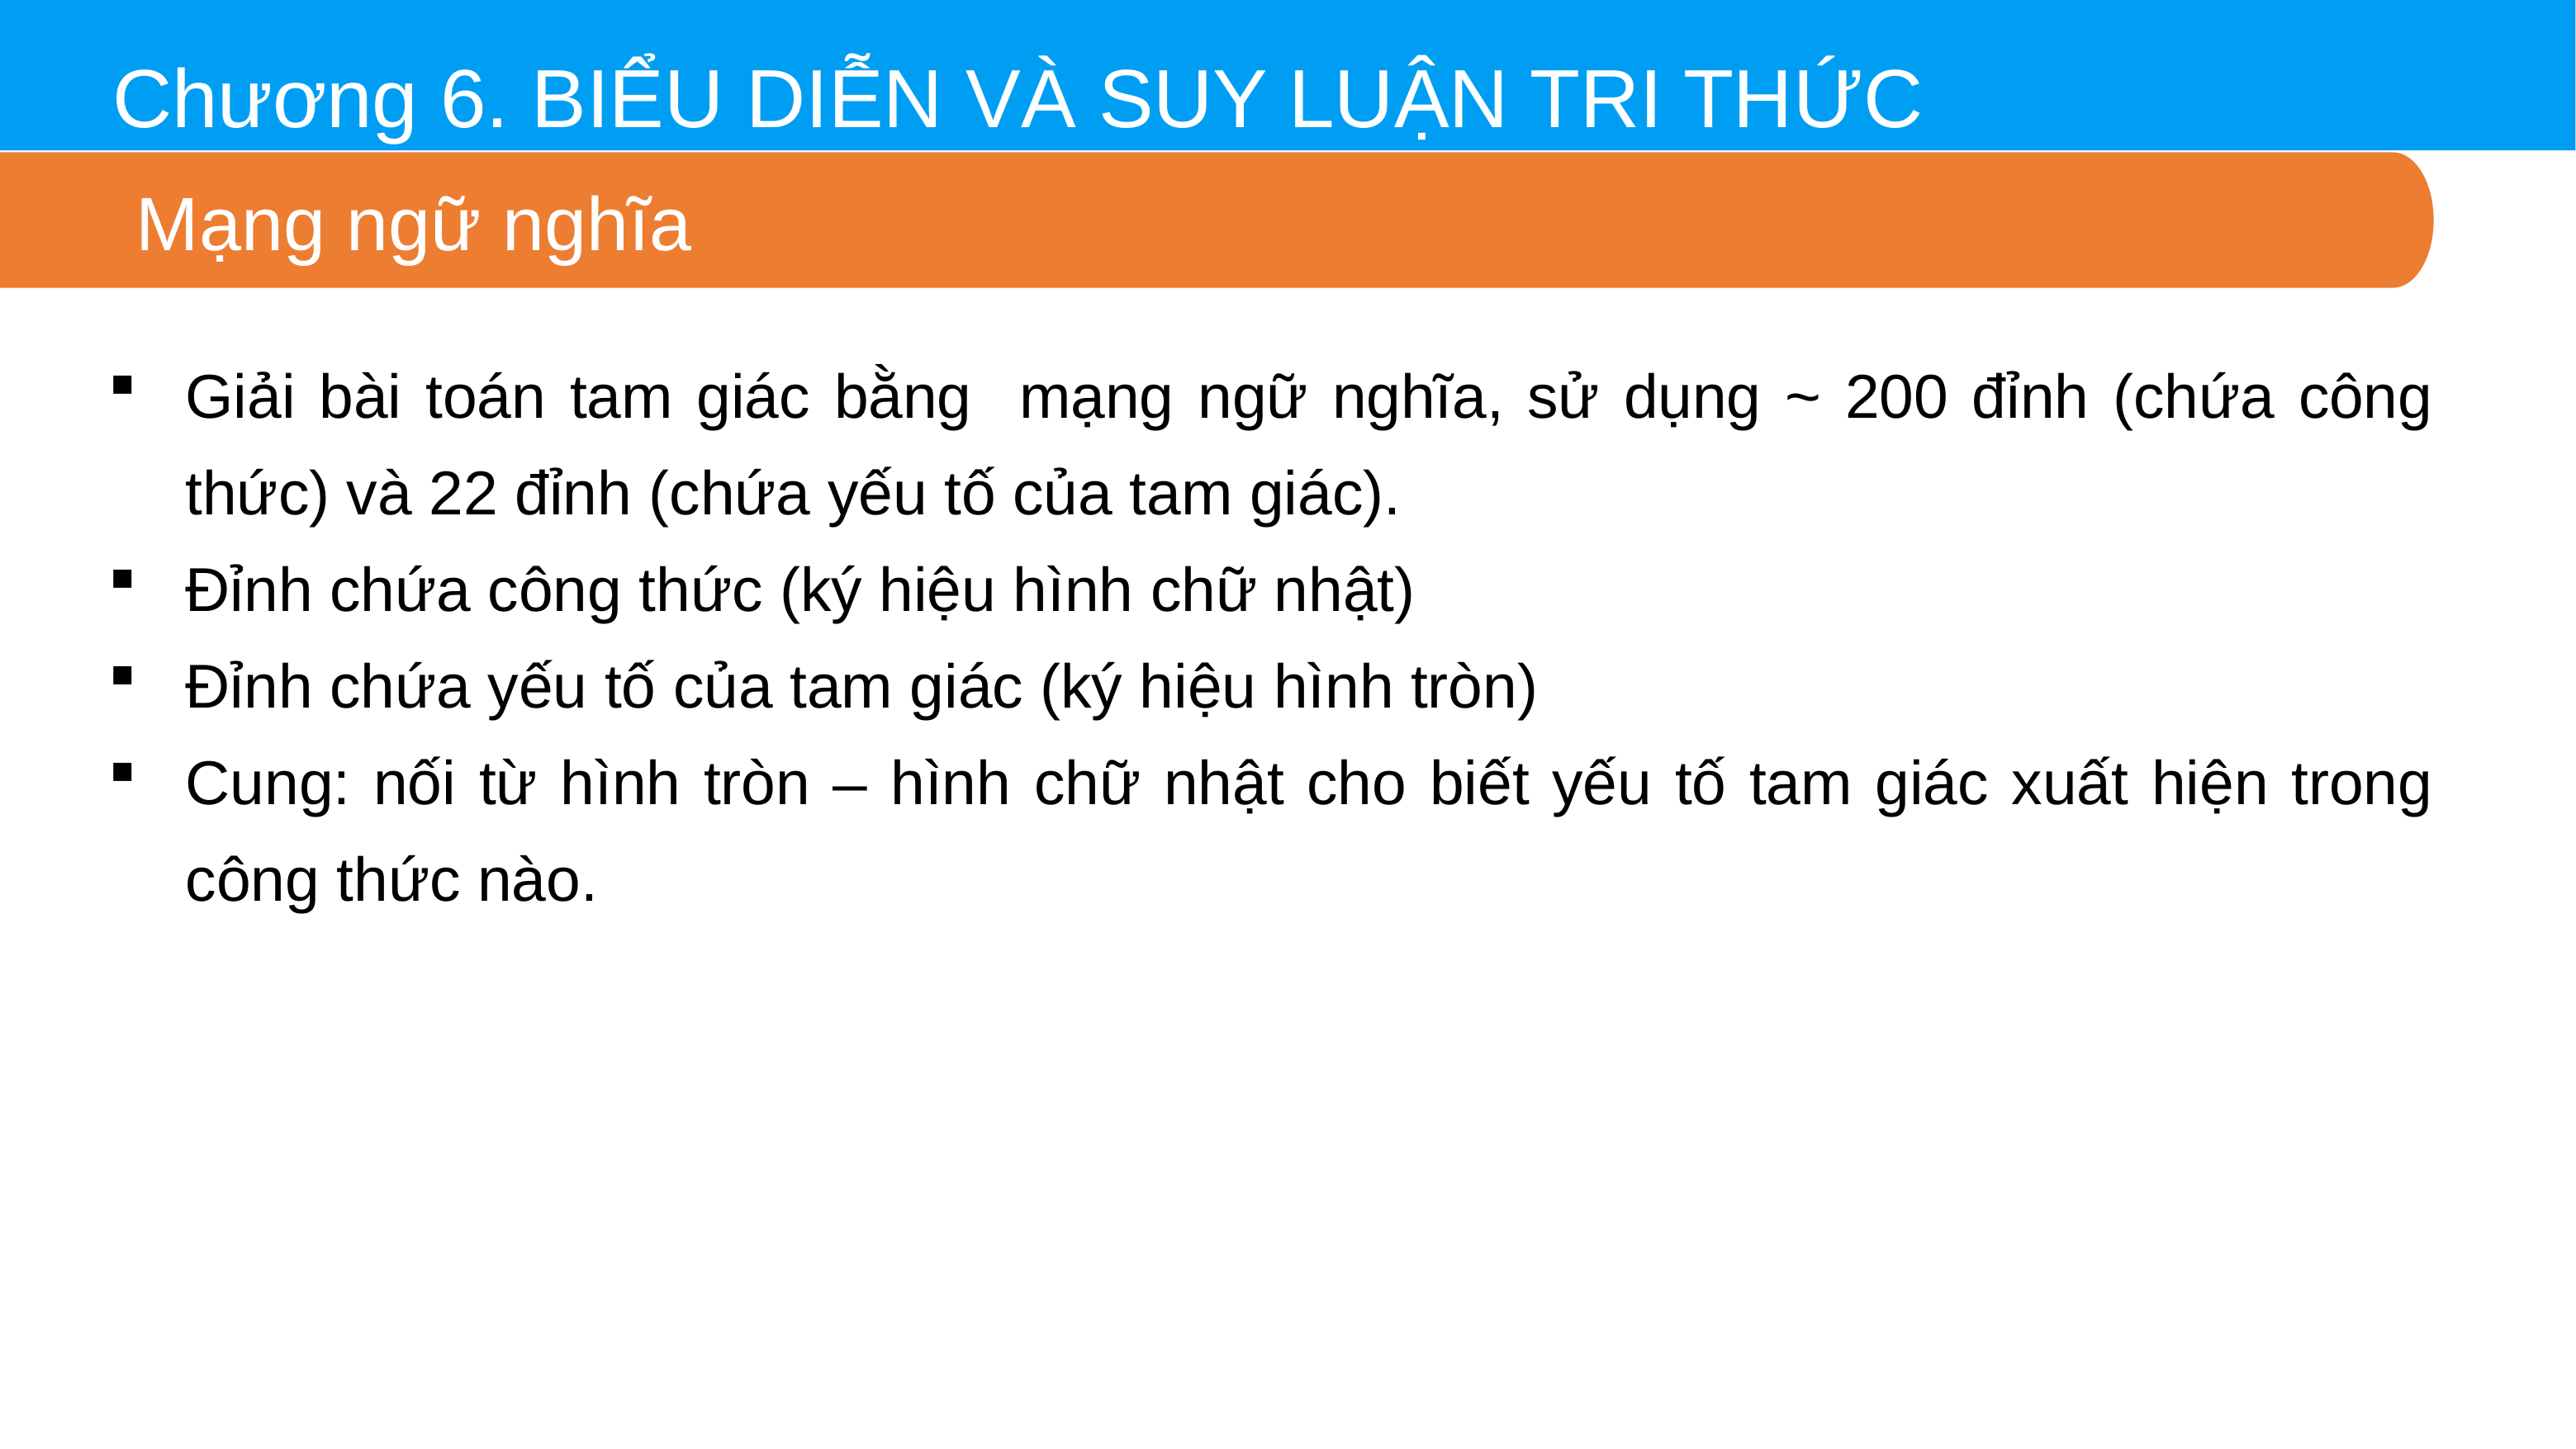

Chương 6. BIỂU DIỄN VÀ SUY LUẬN TRI THỨC
Mạng ngữ nghĩa
Giải bài toán tam giác bằng  mạng ngữ nghĩa, sử dụng ~ 200 đỉnh (chứa công thức) và 22 đỉnh (chứa yếu tố của tam giác).
Đỉnh chứa công thức (ký hiệu hình chữ nhật)
Đỉnh chứa yếu tố của tam giác (ký hiệu hình tròn)
Cung: nối từ hình tròn – hình chữ nhật cho biết yếu tố tam giác xuất hiện trong công thức nào.